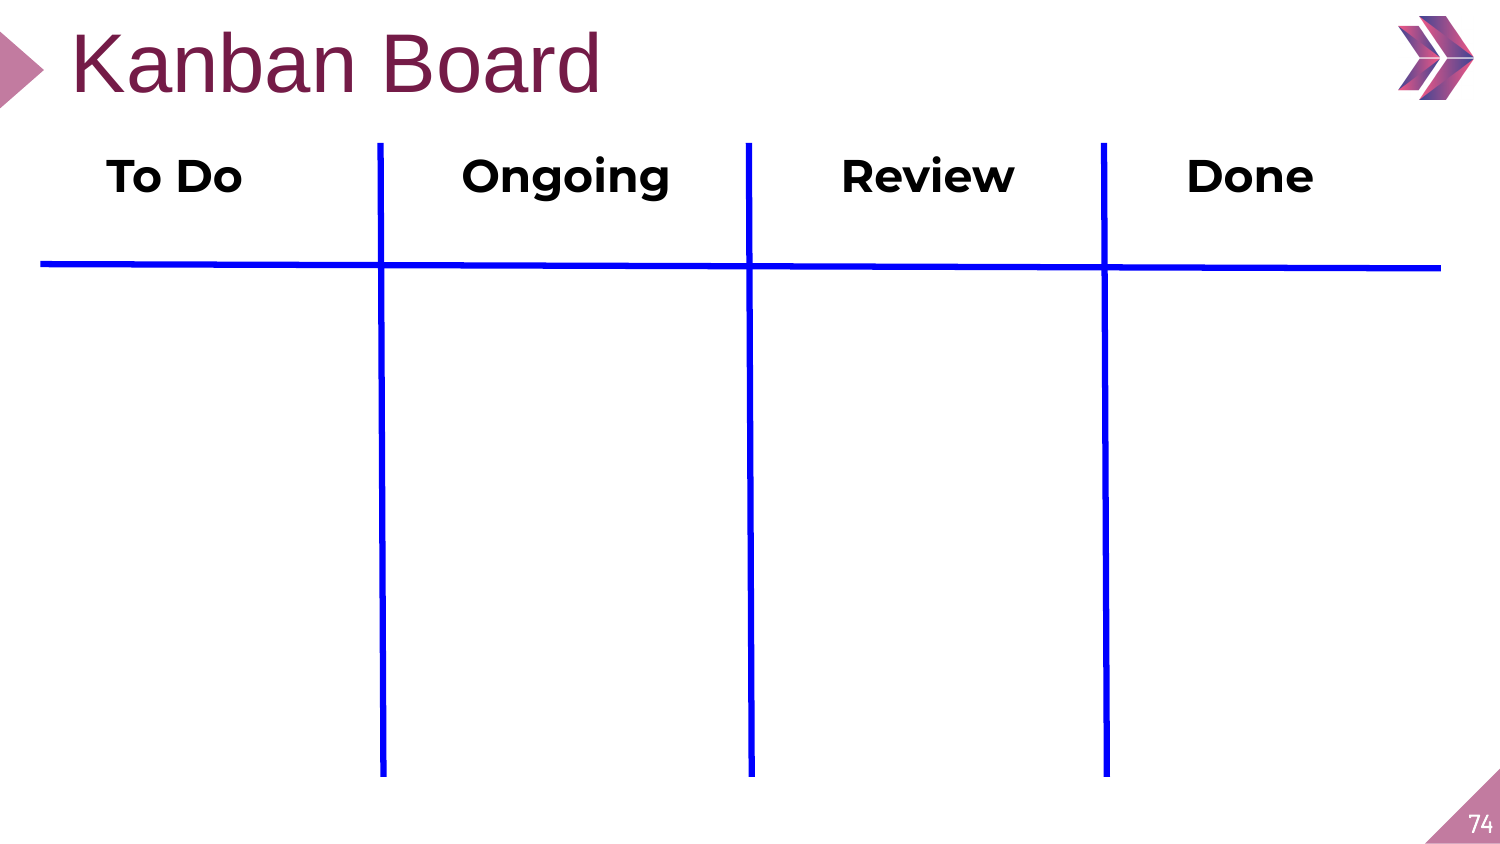

Kanban Board
To Do
Ongoing
Review
Done
74